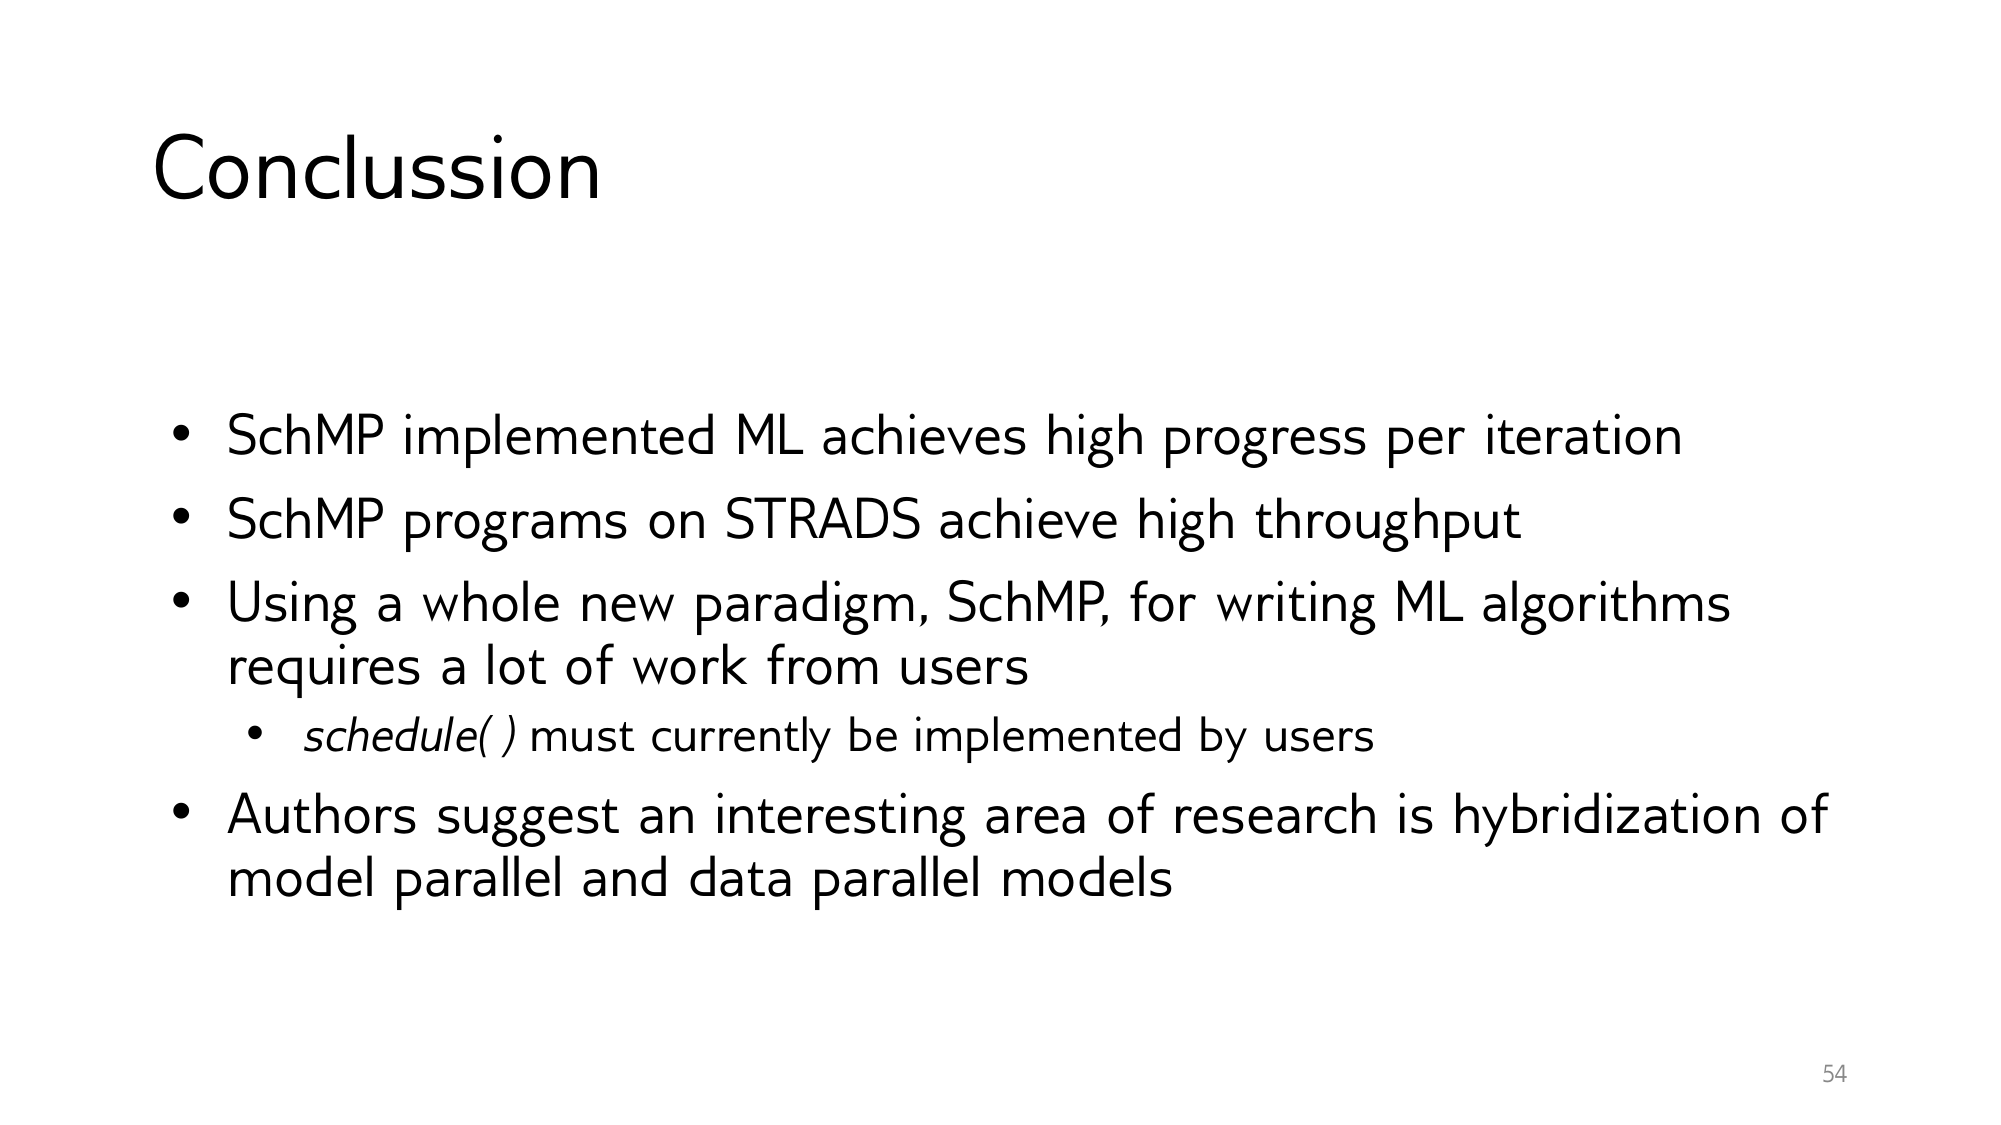

# Conclussion
SchMP implemented ML achieves high progress per iteration
SchMP programs on STRADS achieve high throughput
Using a whole new paradigm, SchMP, for writing ML algorithms requires a lot of work from users
schedule( ) must currently be implemented by users
Authors suggest an interesting area of research is hybridization of model parallel and data parallel models
54